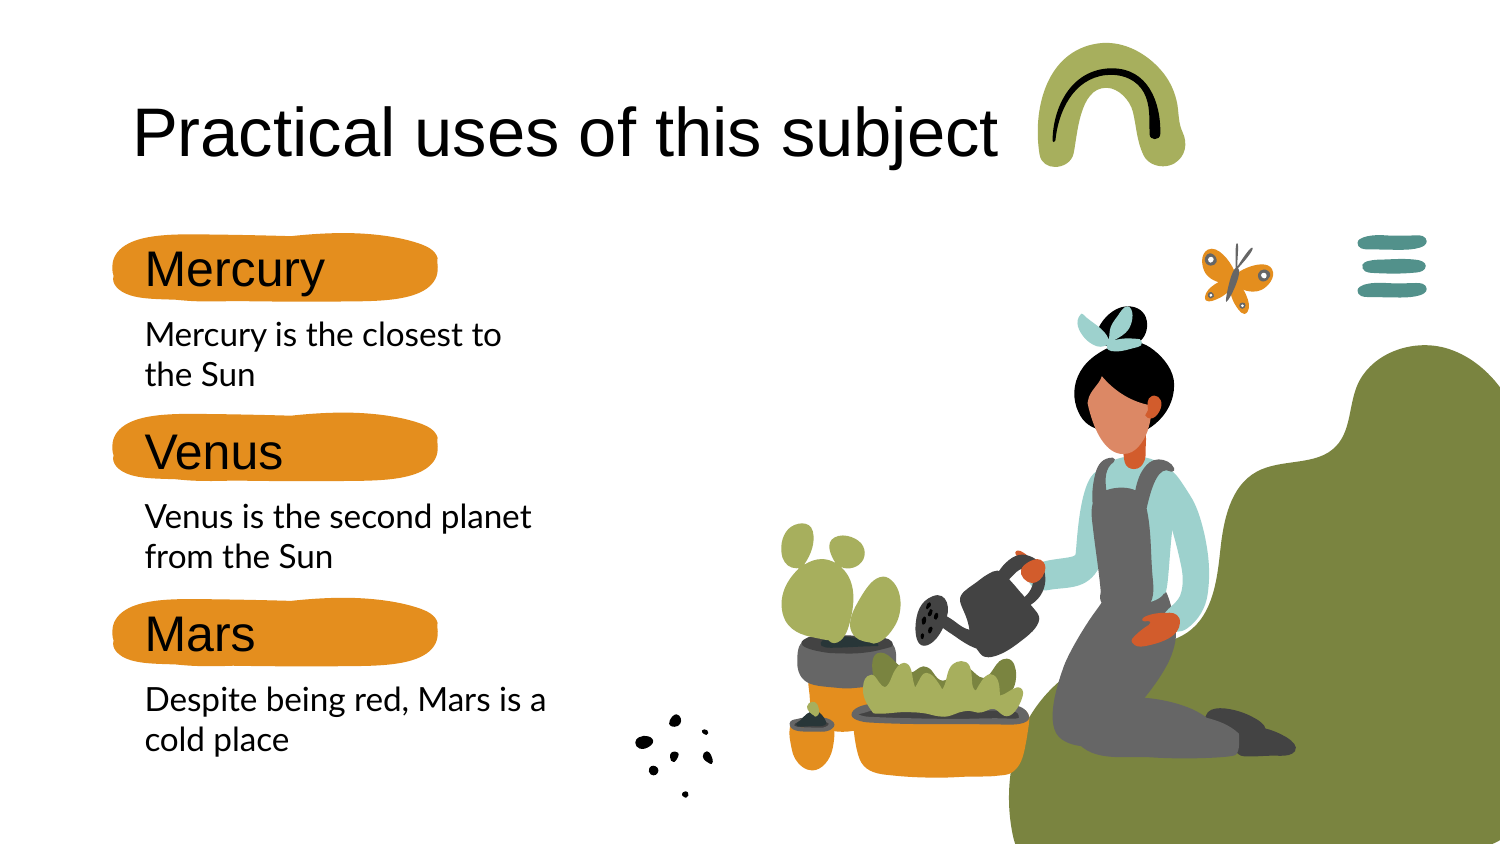

# Practical uses of this subject
Mercury

Mercury is the closest to the Sun

Venus

Venus is the second planet from the Sun
Mars

Despite being red, Mars is a cold place